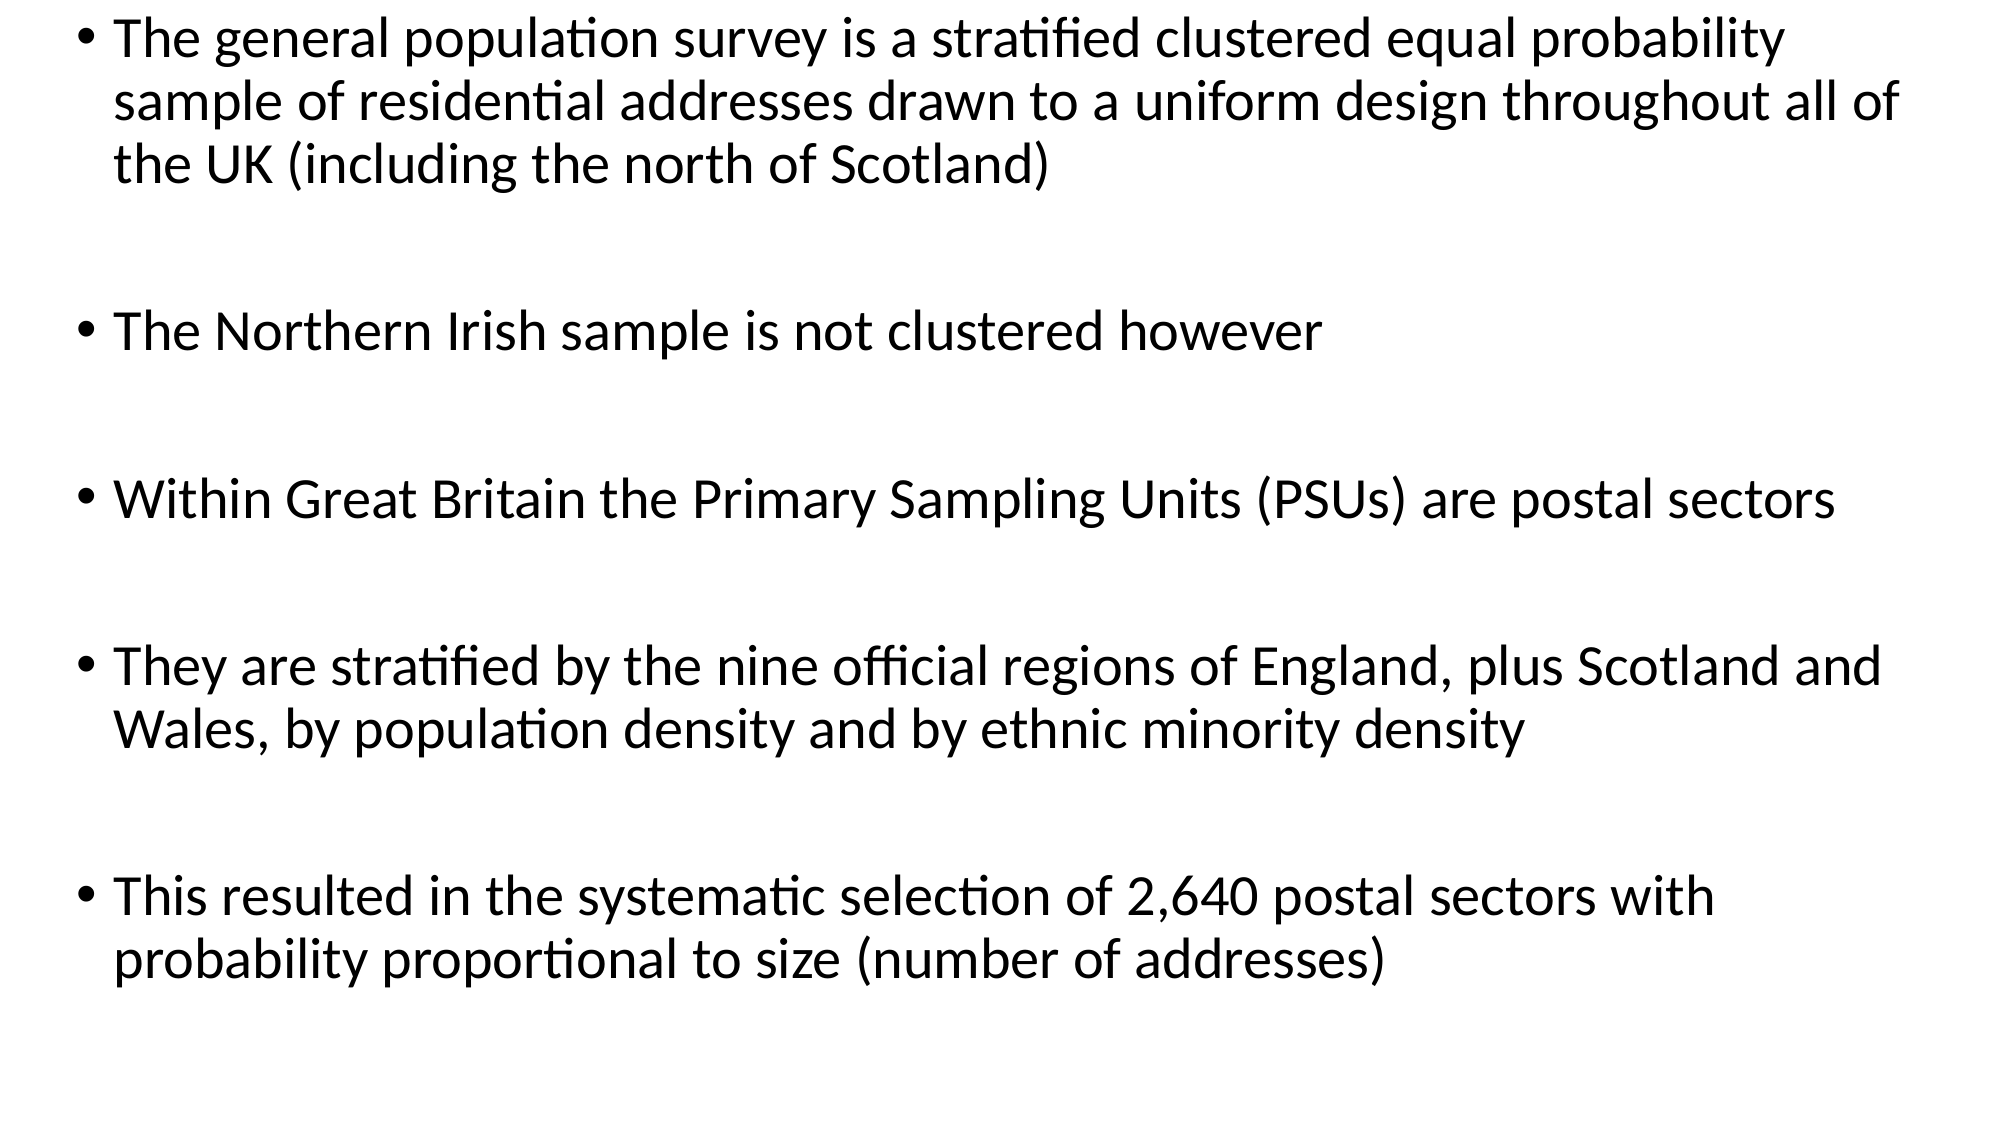

The general population survey is a stratified clustered equal probability sample of residential addresses drawn to a uniform design throughout all of the UK (including the north of Scotland)

The Northern Irish sample is not clustered however

Within Great Britain the Primary Sampling Units (PSUs) are postal sectors

They are stratified by the nine official regions of England, plus Scotland and Wales, by population density and by ethnic minority density

This resulted in the systematic selection of 2,640 postal sectors with probability proportional to size (number of addresses)